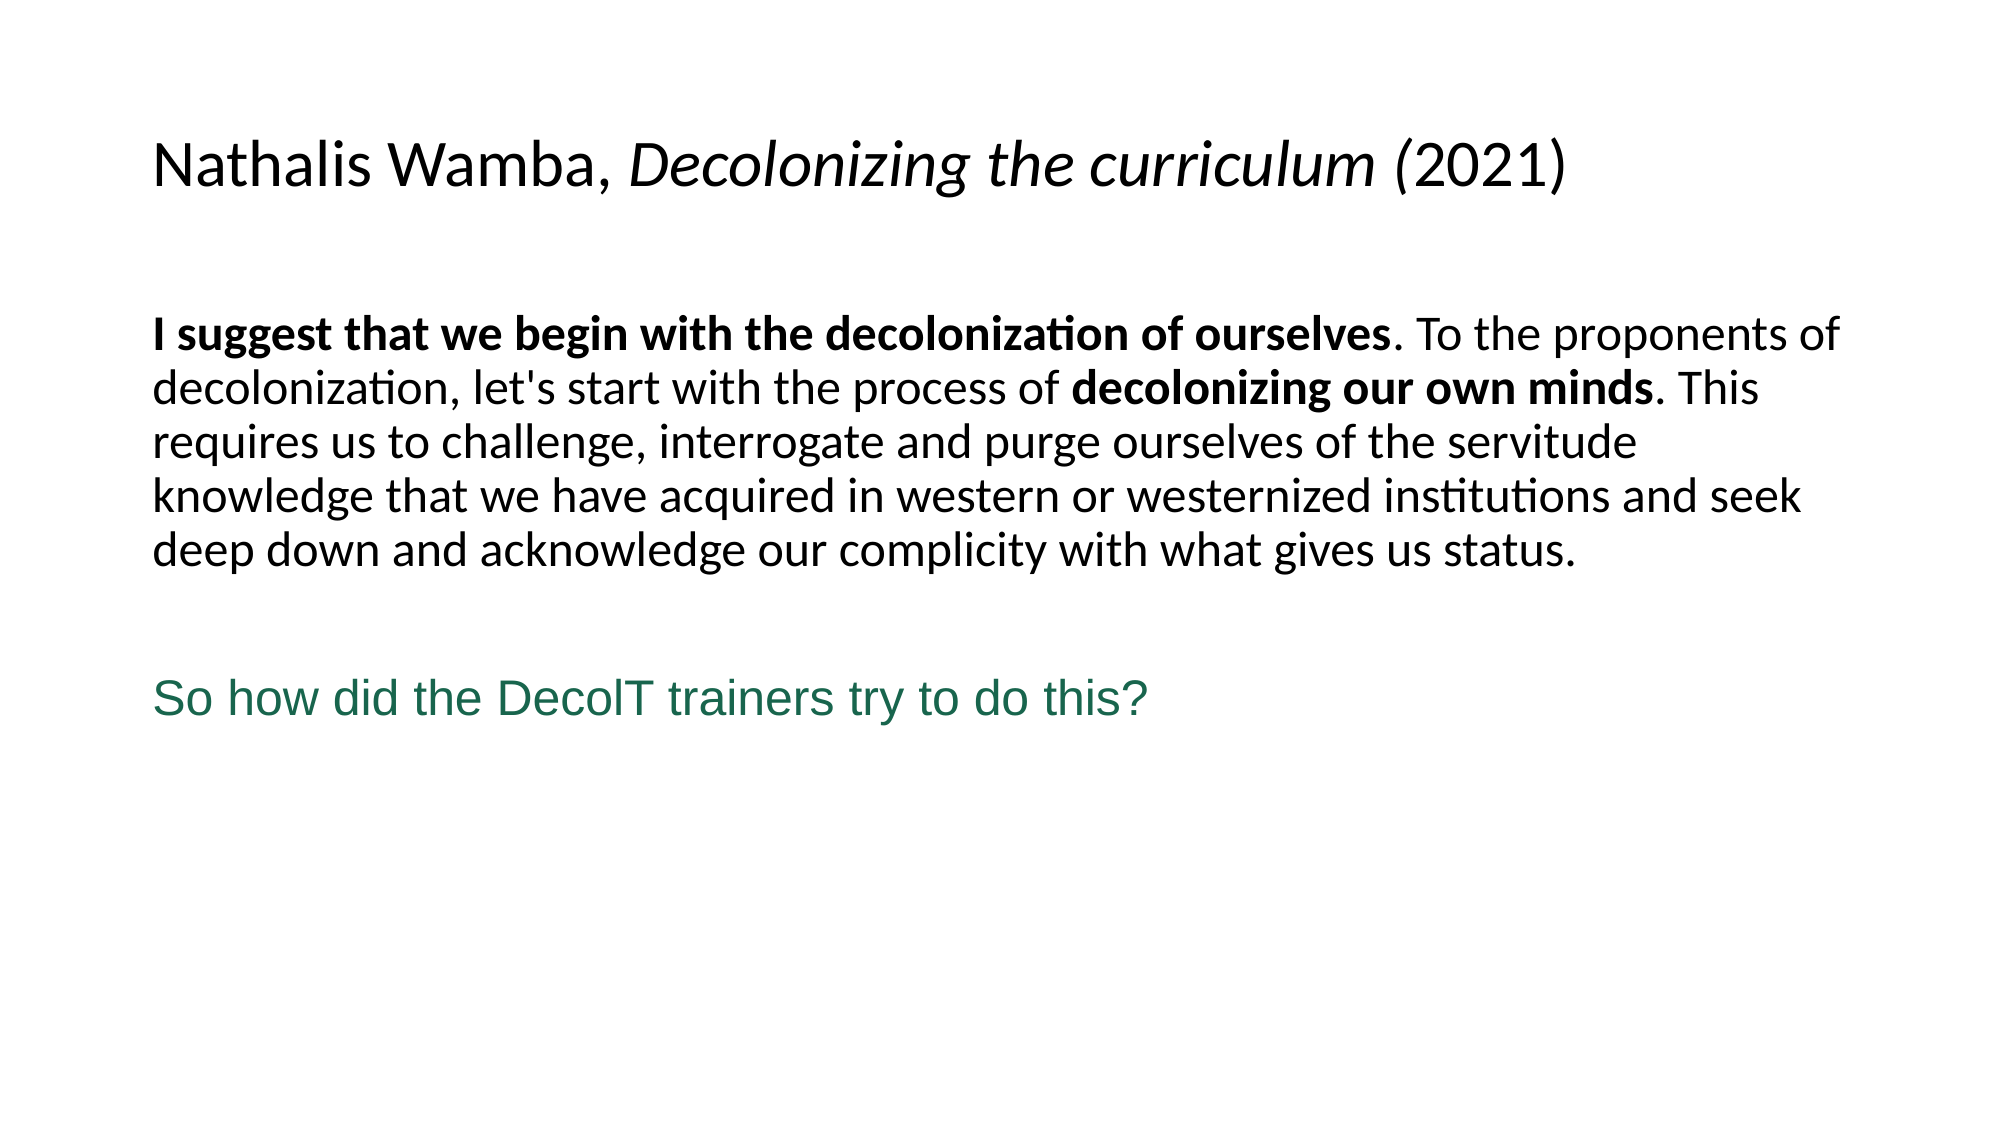

# Nathalis Wamba, Decolonizing the curriculum (2021)
I suggest that we begin with the decolonization of ourselves. To the proponents of decolonization, let's start with the process of decolonizing our own minds. This requires us to challenge, interrogate and purge ourselves of the servitude knowledge that we have acquired in western or westernized institutions and seek deep down and acknowledge our complicity with what gives us status.

So how did the DecolT trainers try to do this?